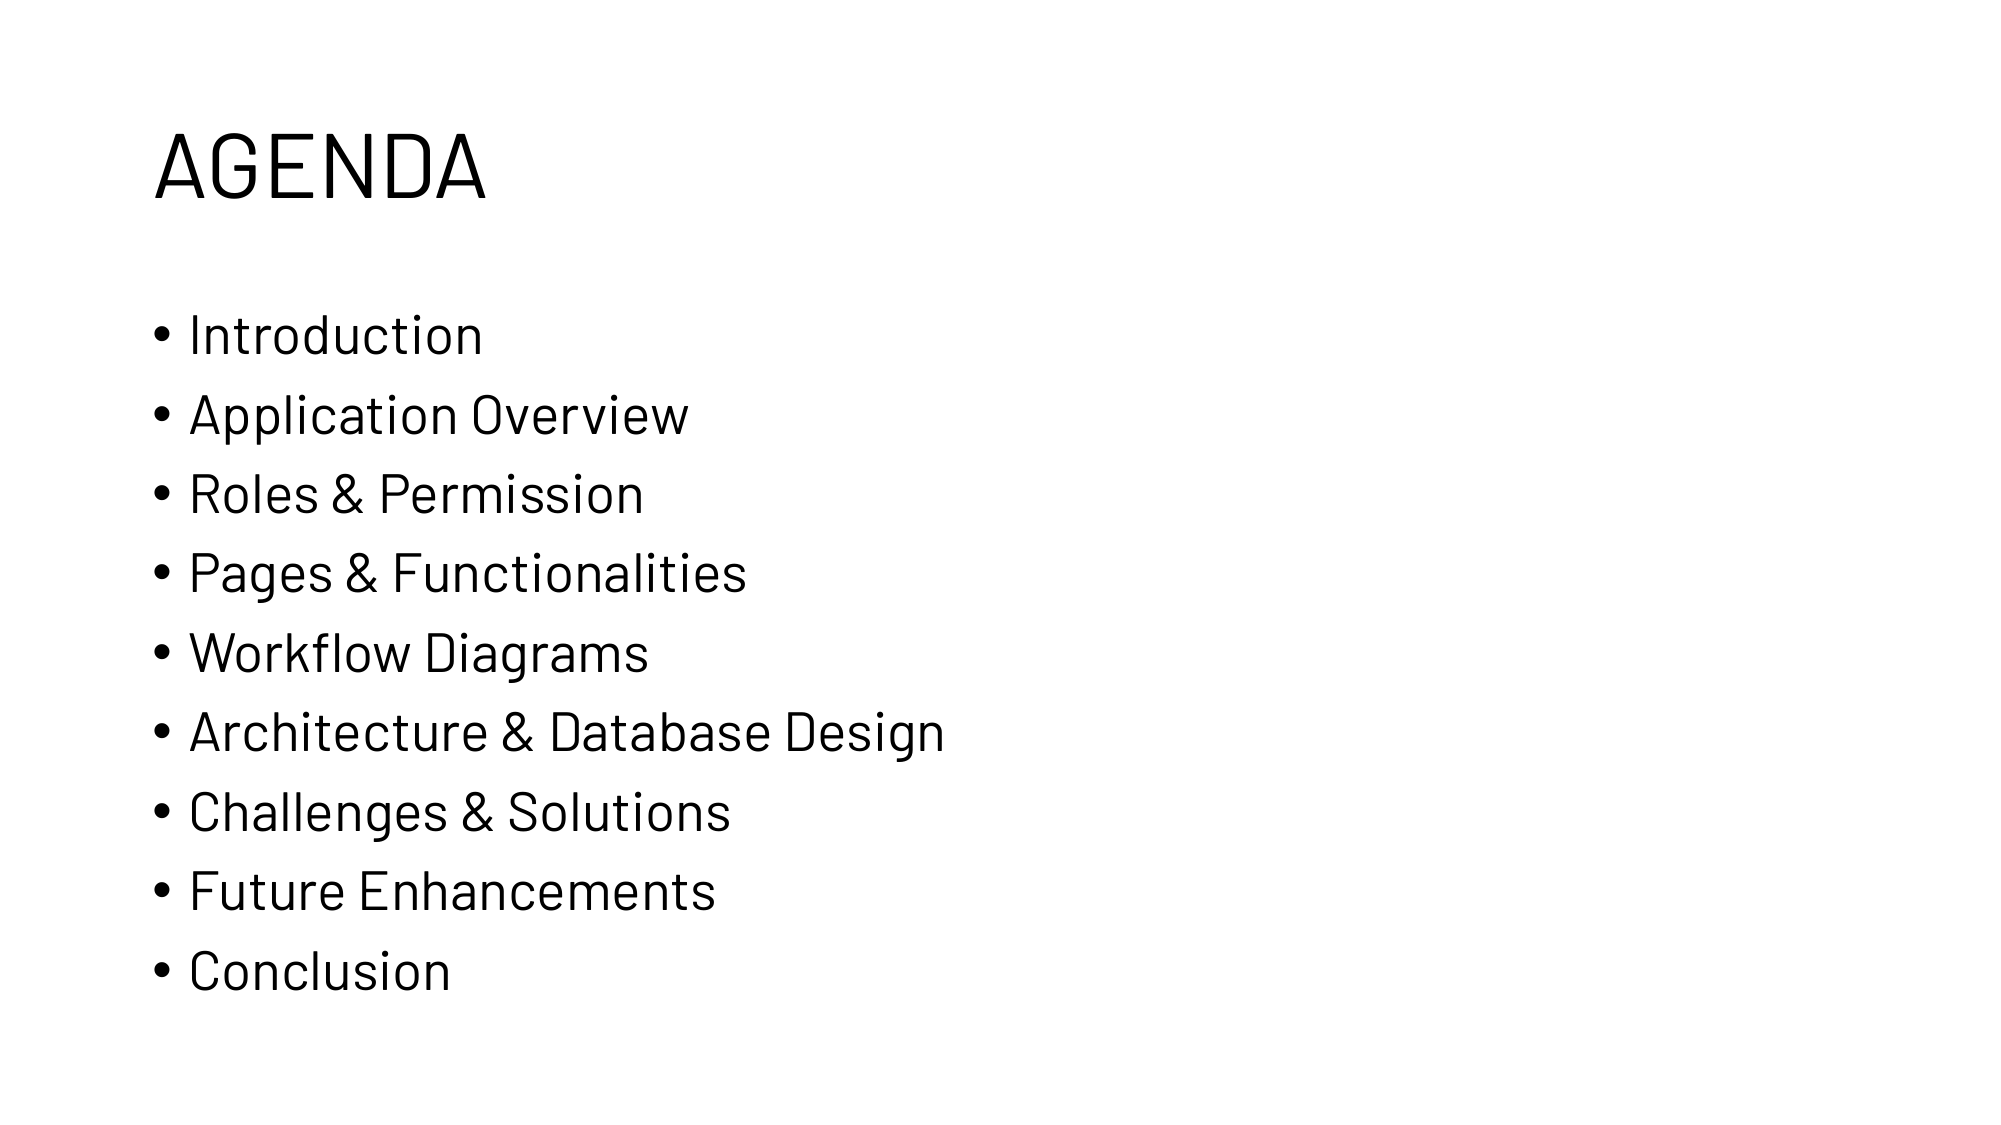

# AGENDA
Introduction
Application Overview
Roles & Permission
Pages & Functionalities
Workflow Diagrams
Architecture & Database Design
Challenges & Solutions
Future Enhancements
Conclusion